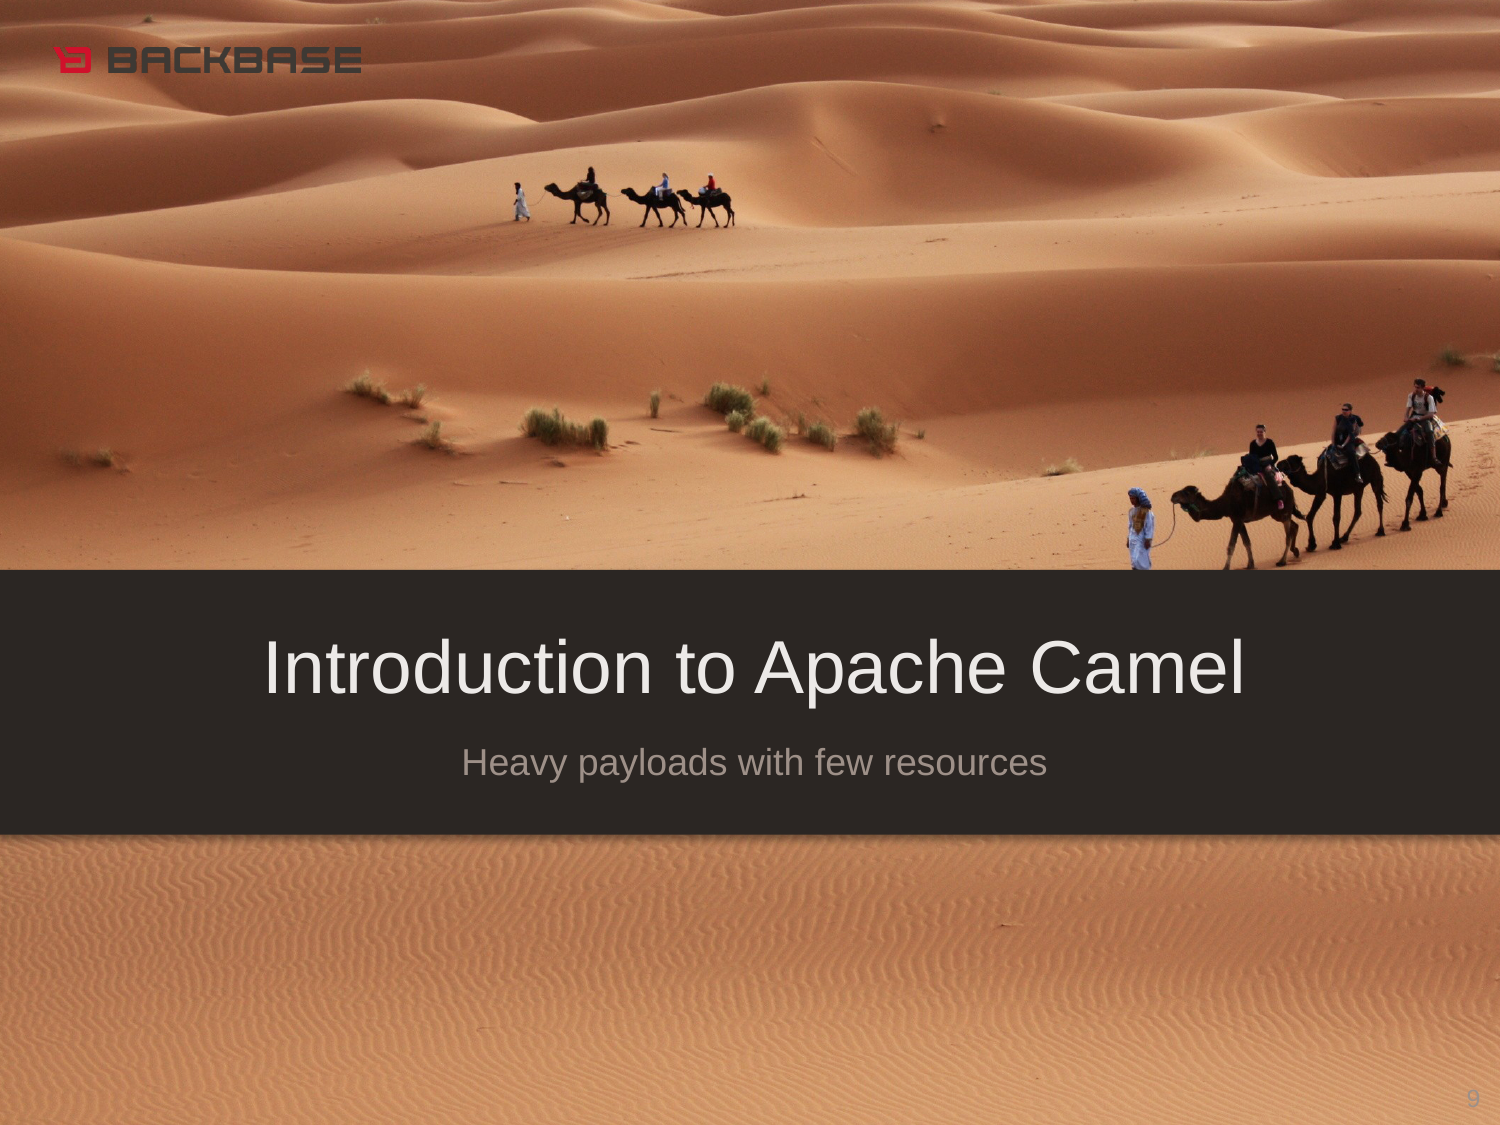

Introduction to Apache Camel
Heavy payloads with few resources
9